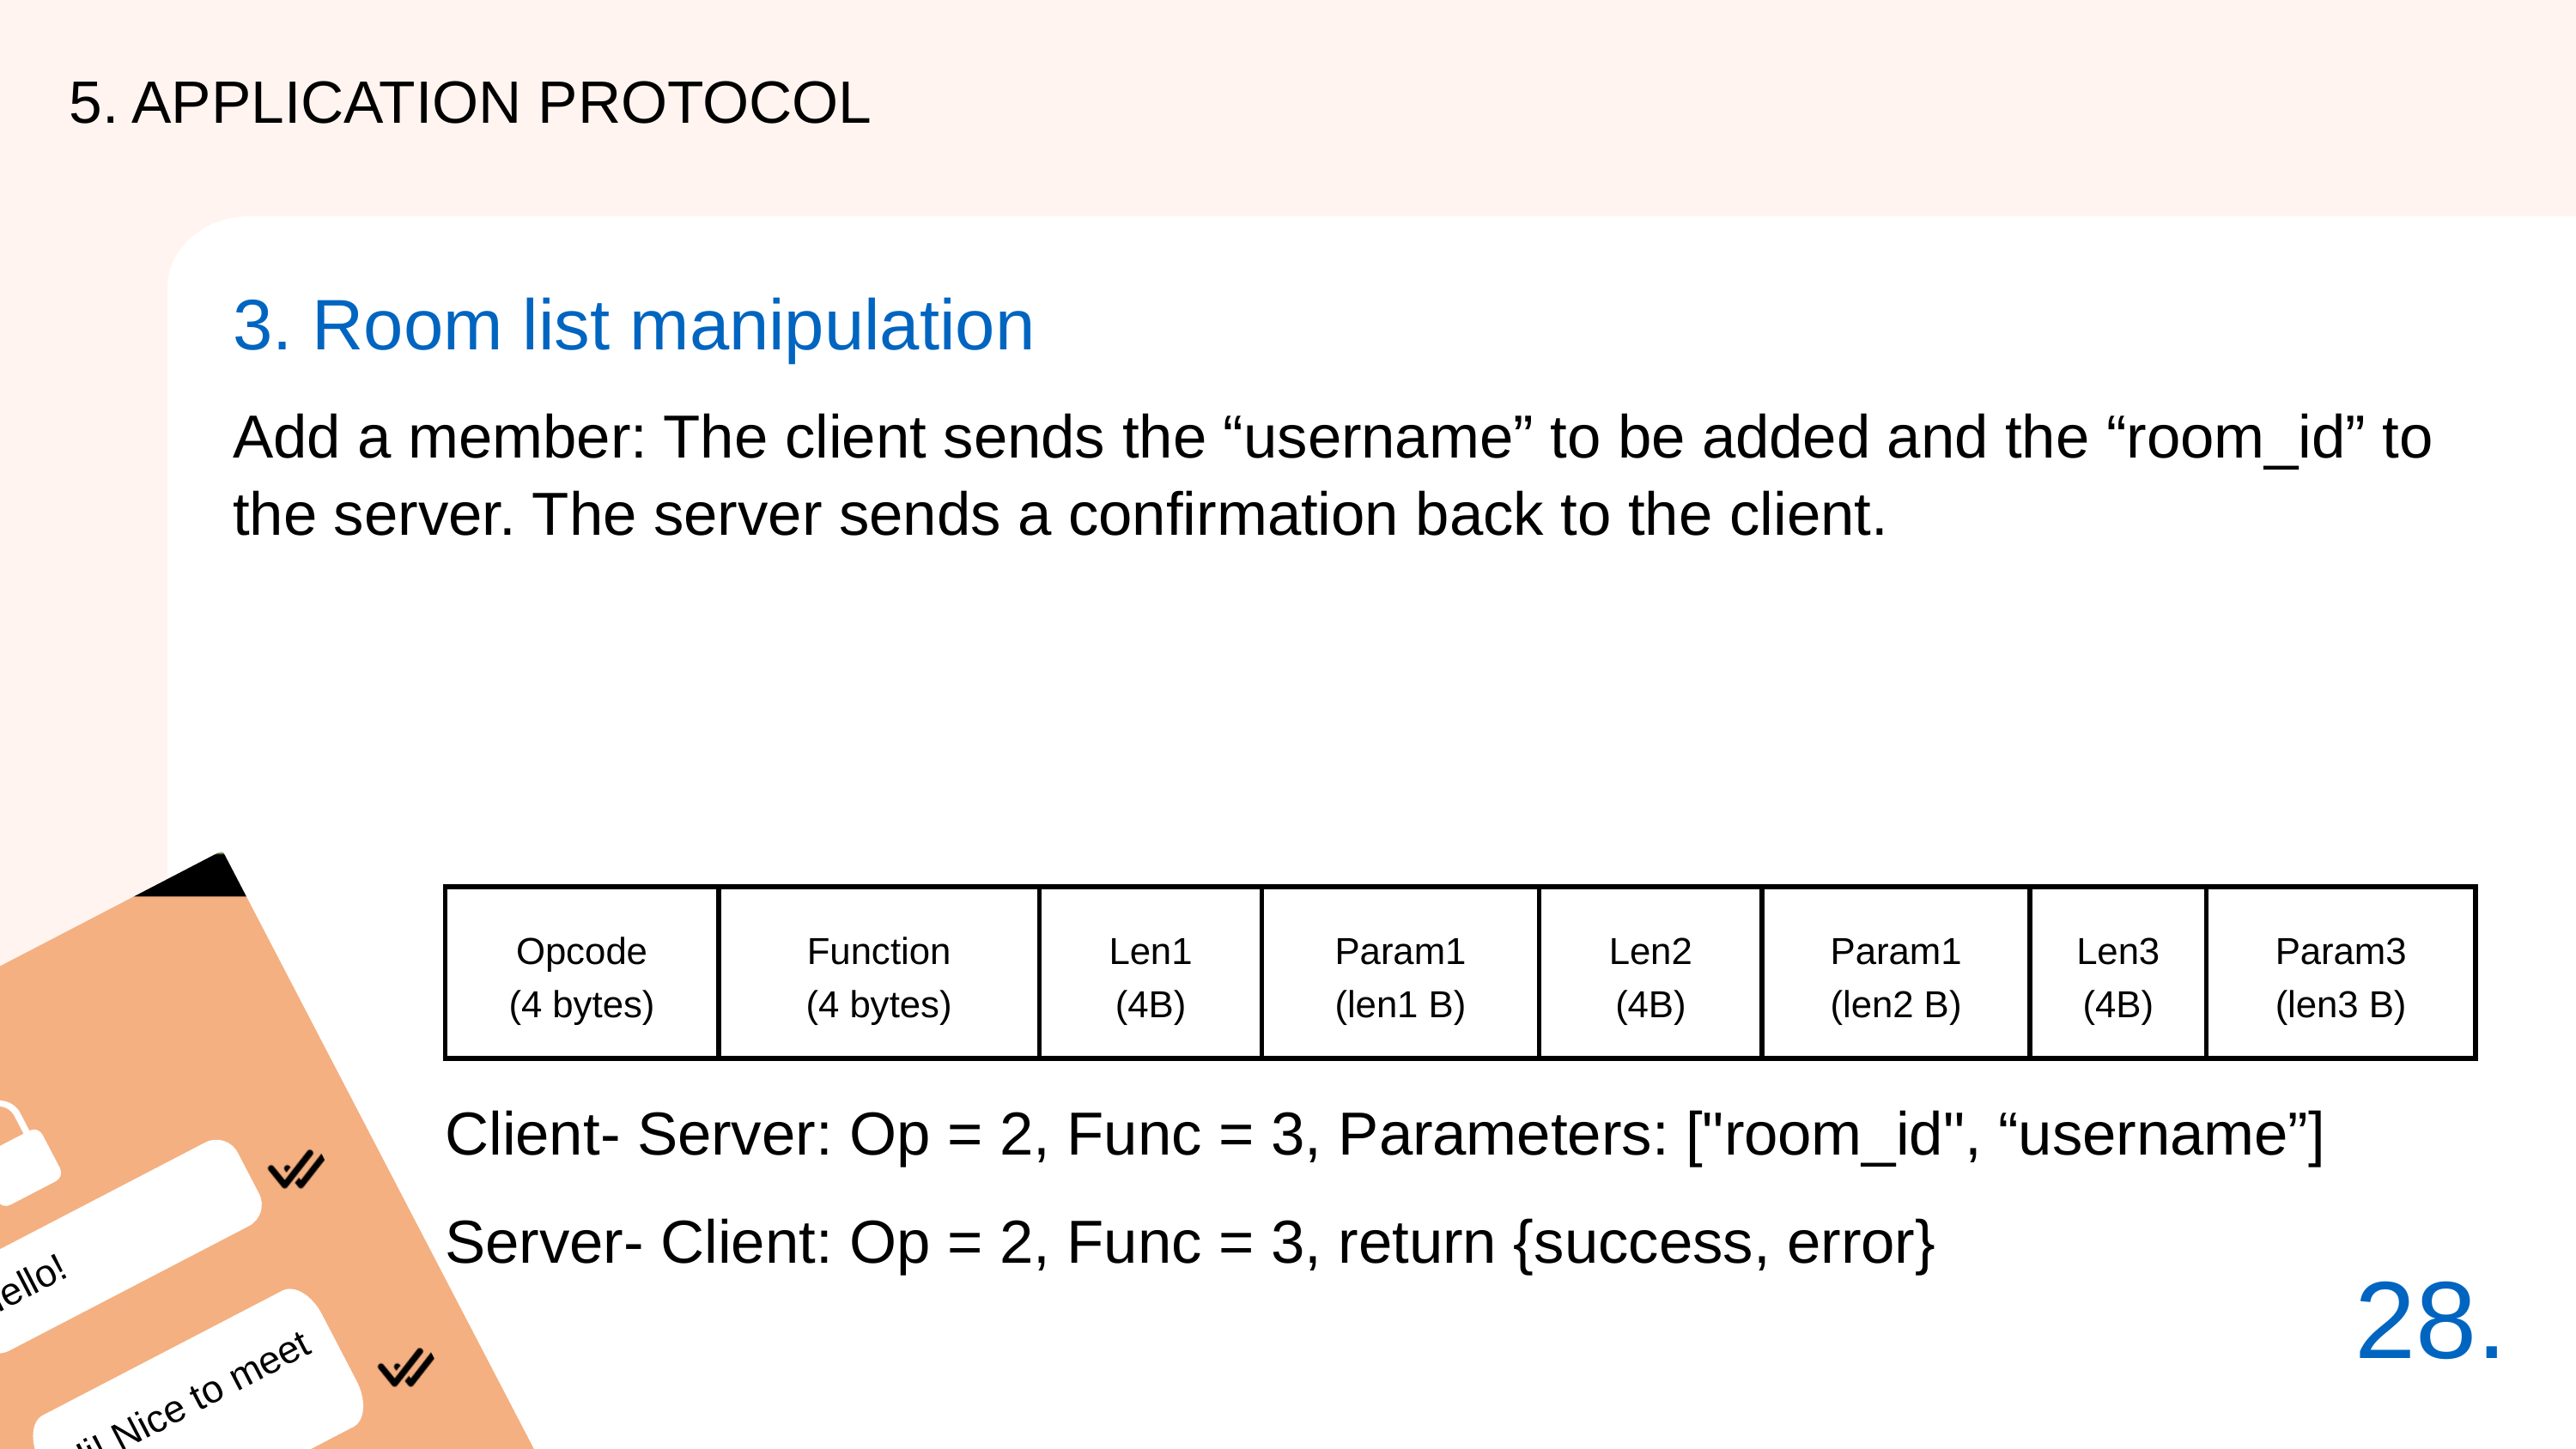

5. APPLICATION PROTOCOL

3. Room list manipulation
Add a member: The client sends the “username” to be added and the “room_id” to the server. The server sends a confirmation back to the client.
| Opcode (4 bytes) | Function (4 bytes) |
| --- | --- |
| Len1 (4B) | Param1 (len1 B) | Len2 (4B) | Param1 (len2 B) | Len3 (4B) | Param3 (len3 B) |
| --- | --- | --- | --- | --- | --- |

Client- Server: Op = 2, Func = 3, Parameters: ["room_id", “username”]

Server- Client: Op = 2, Func = 3, return {success, error}

28.
Hello!

Hi! Nice to meet you.